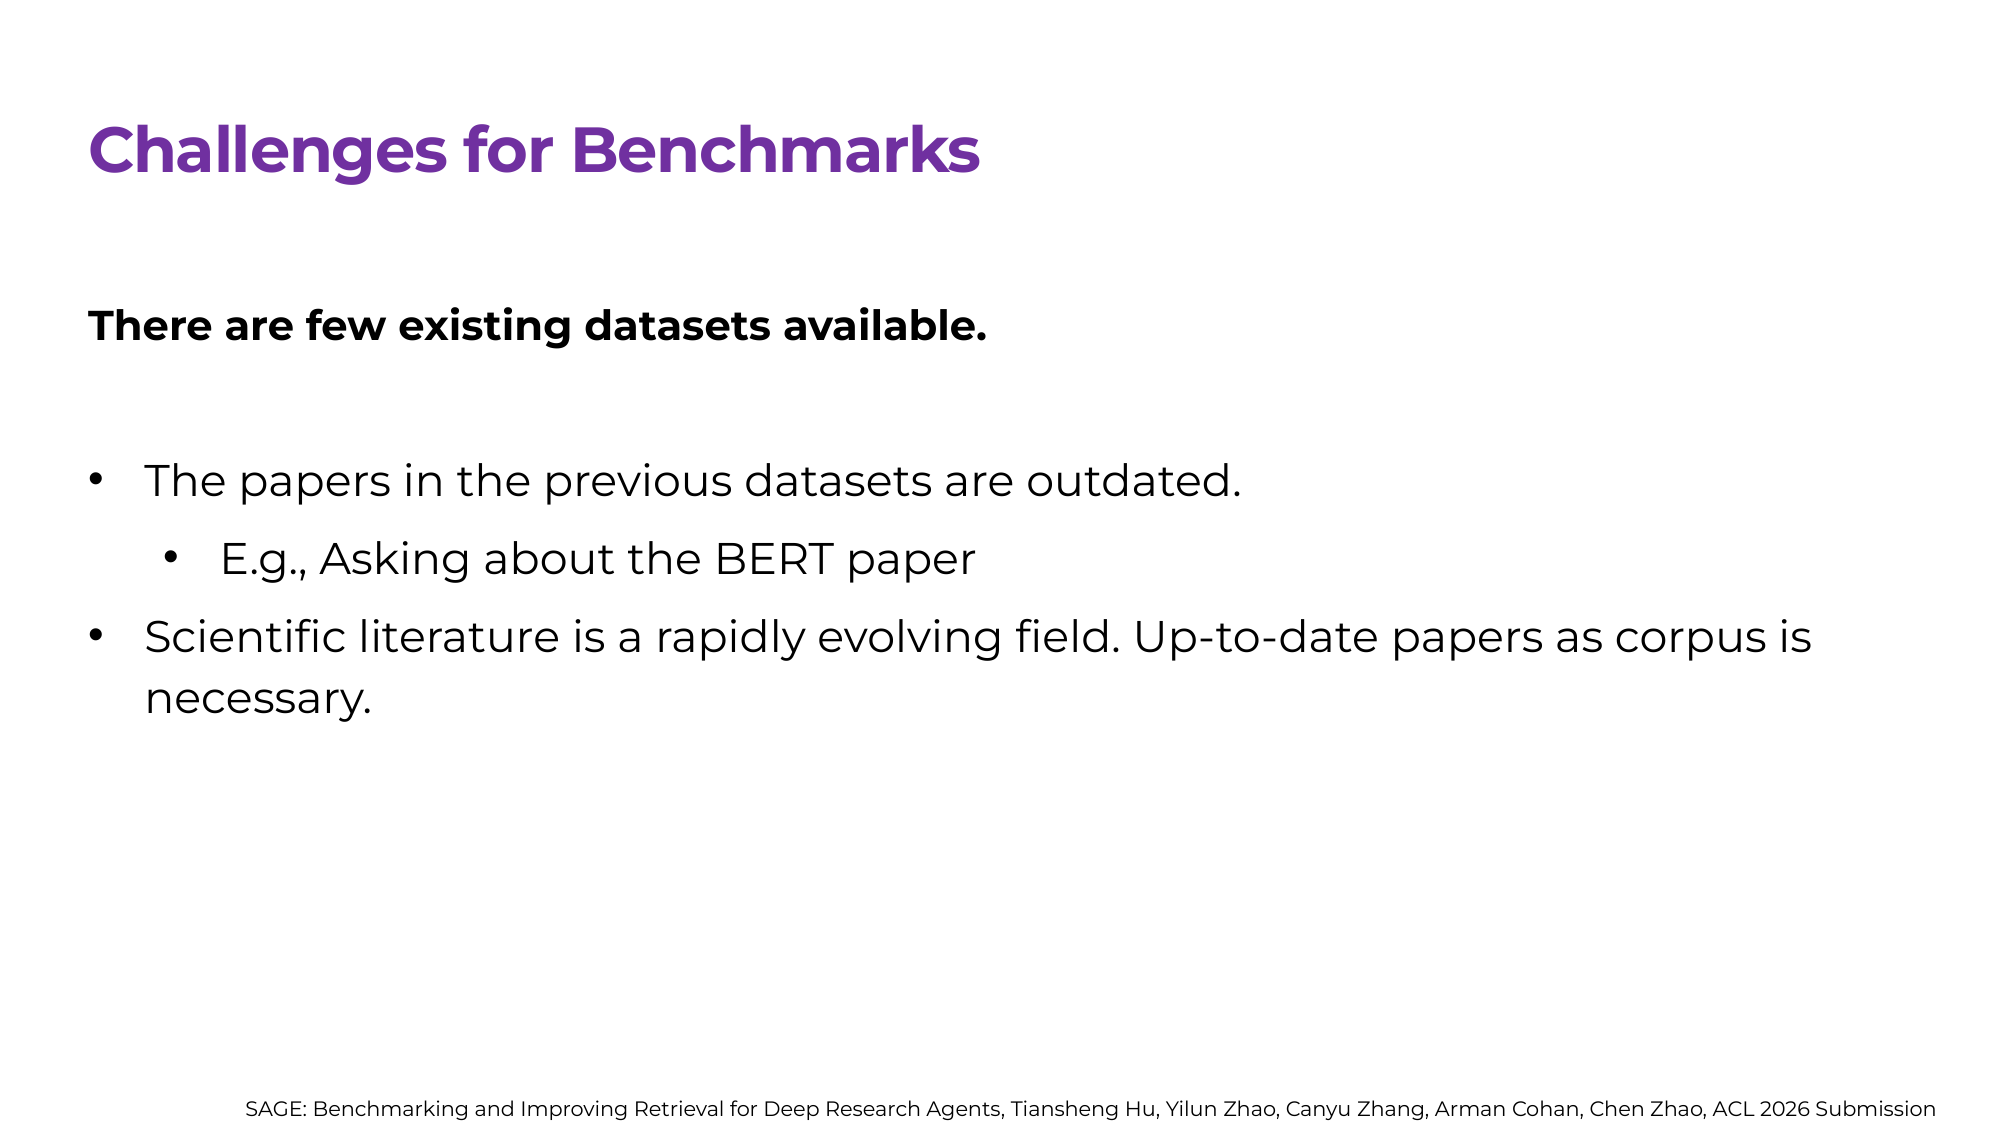

Challenges for Benchmarks
There are few existing datasets available.

The papers in the previous datasets are outdated.
E.g., Asking about the BERT paper
Scientific literature is a rapidly evolving field. Up-to-date papers as corpus is necessary.
SAGE: Benchmarking and Improving Retrieval for Deep Research Agents, Tiansheng Hu, Yilun Zhao, Canyu Zhang, Arman Cohan, Chen Zhao, ACL 2026 Submission